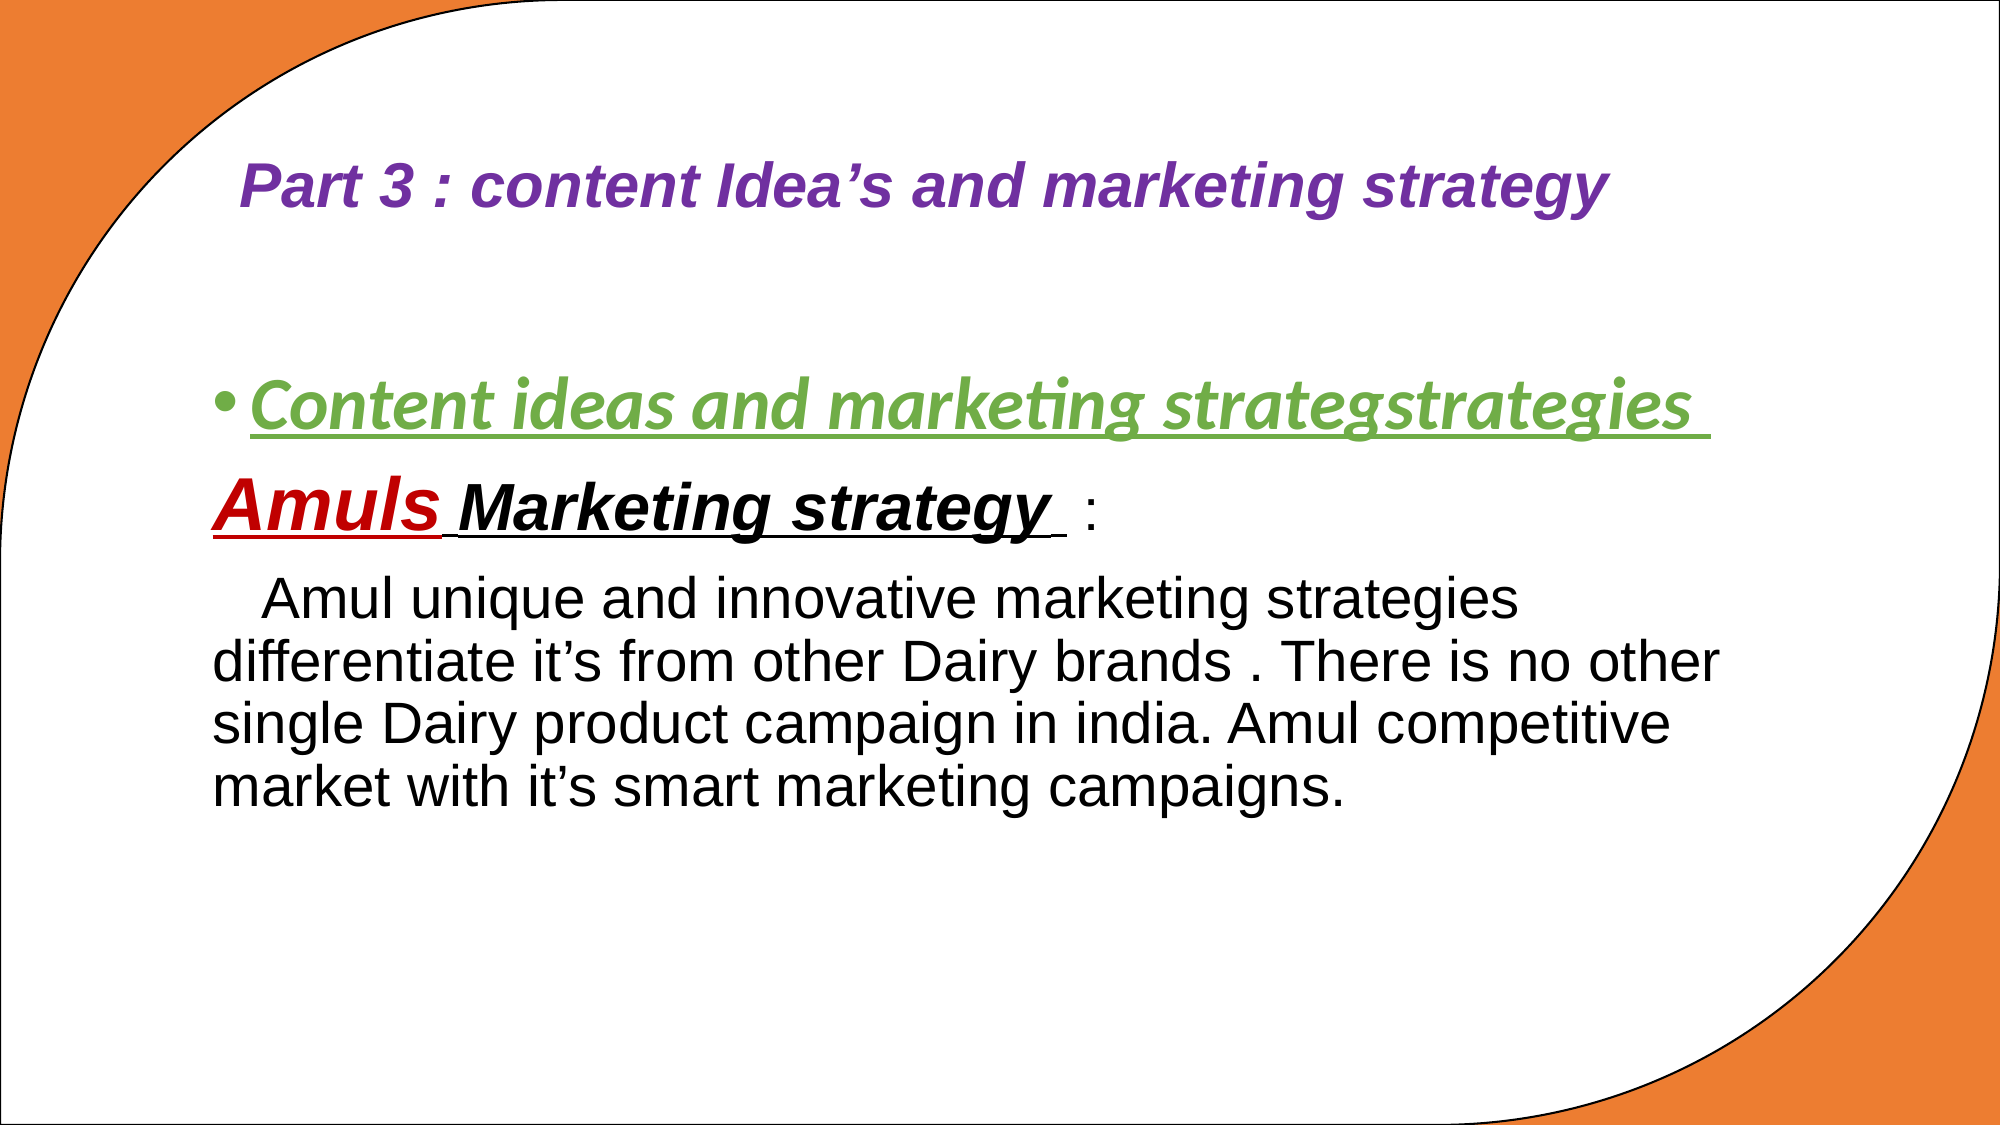

# Part 3 : content Idea’s and marketing strategy

Content ideas and marketing strategstrategies
Amuls Marketing strategy  :
   Amul unique and innovative marketing strategies differentiate it’s from other Dairy brands . There is no other single Dairy product campaign in india. Amul competitive market with it’s smart marketing campaigns.